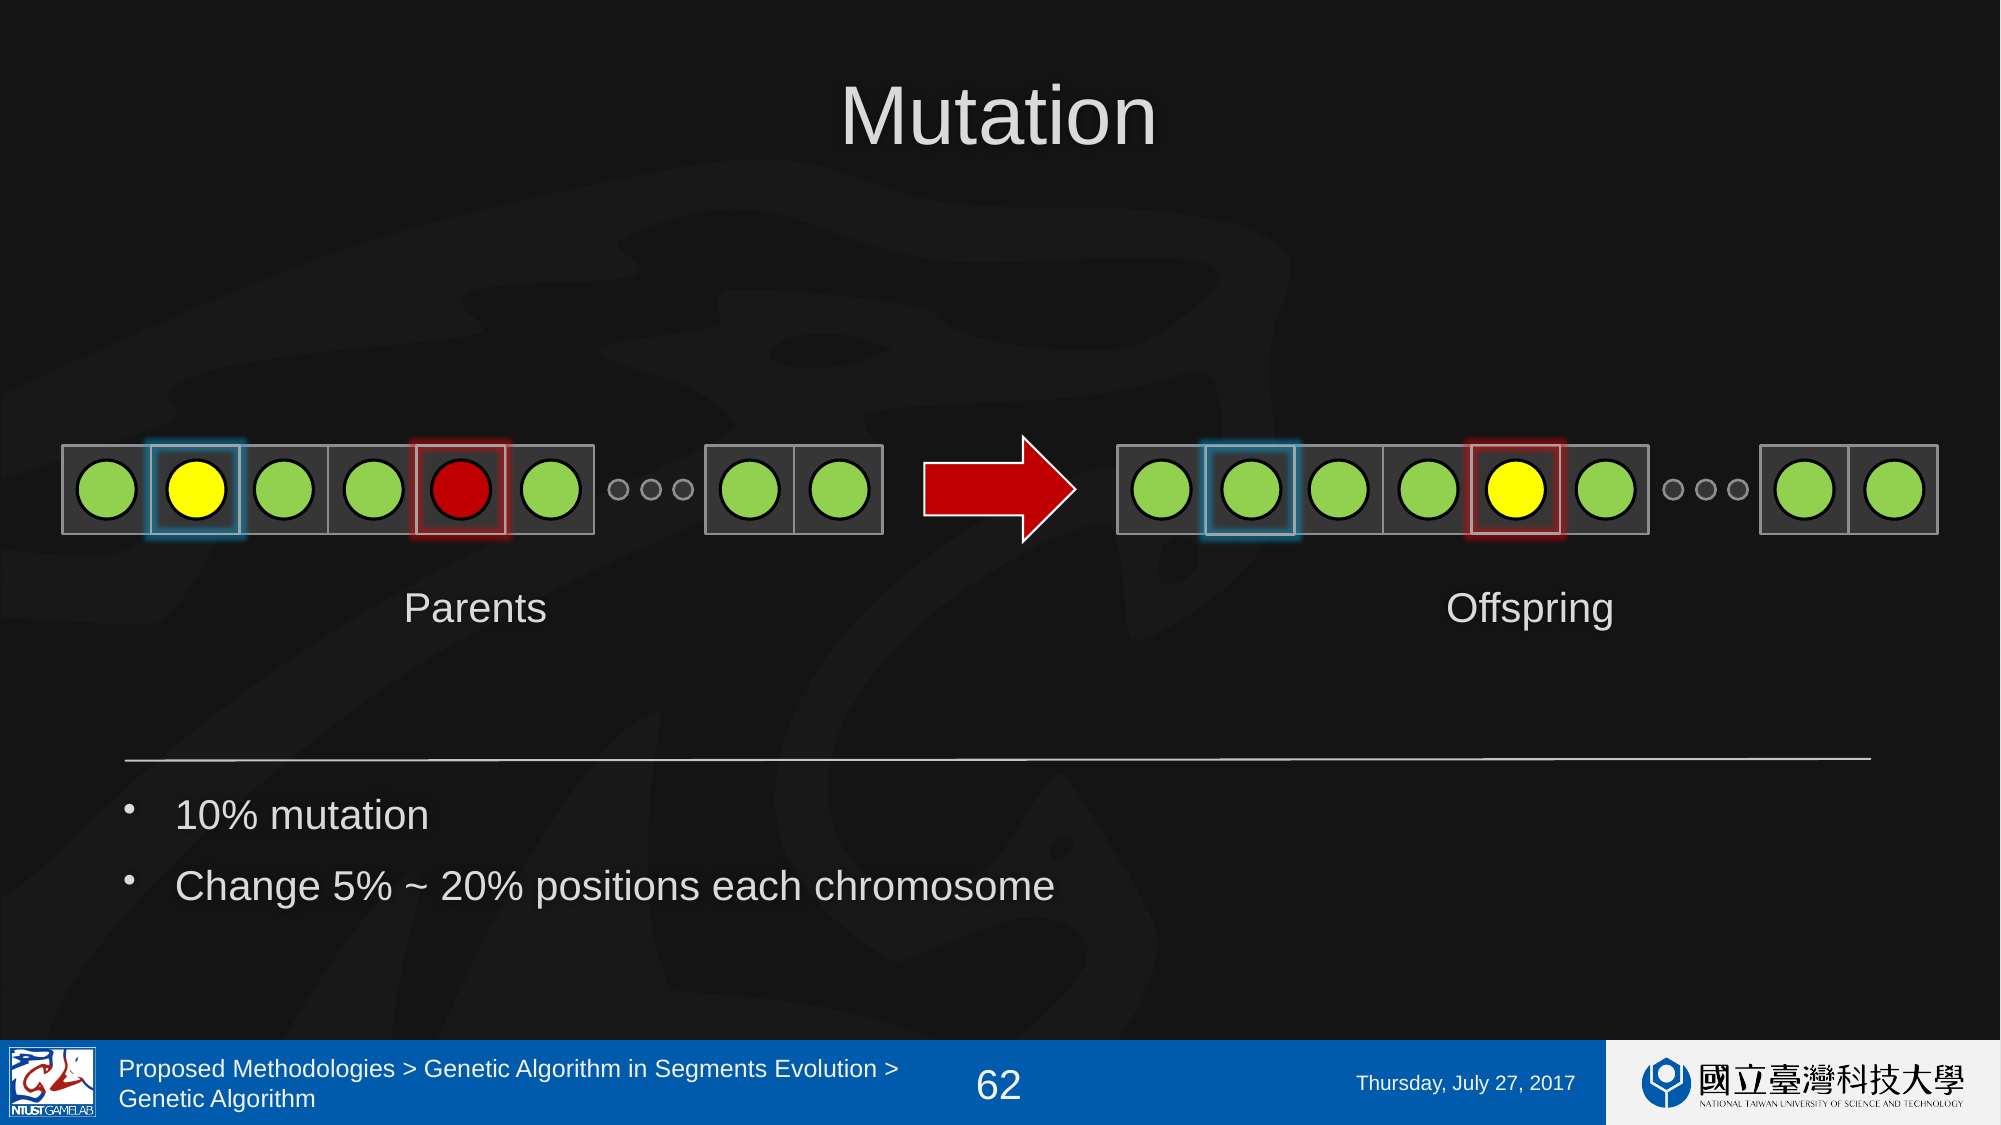

# Mutation

Parents
Offspring
10% mutation
Change 5% ~ 20% positions each chromosome
Proposed Methodologies > Genetic Algorithm in Segments Evolution >
Genetic Algorithm
Thursday, July 27, 2017
62